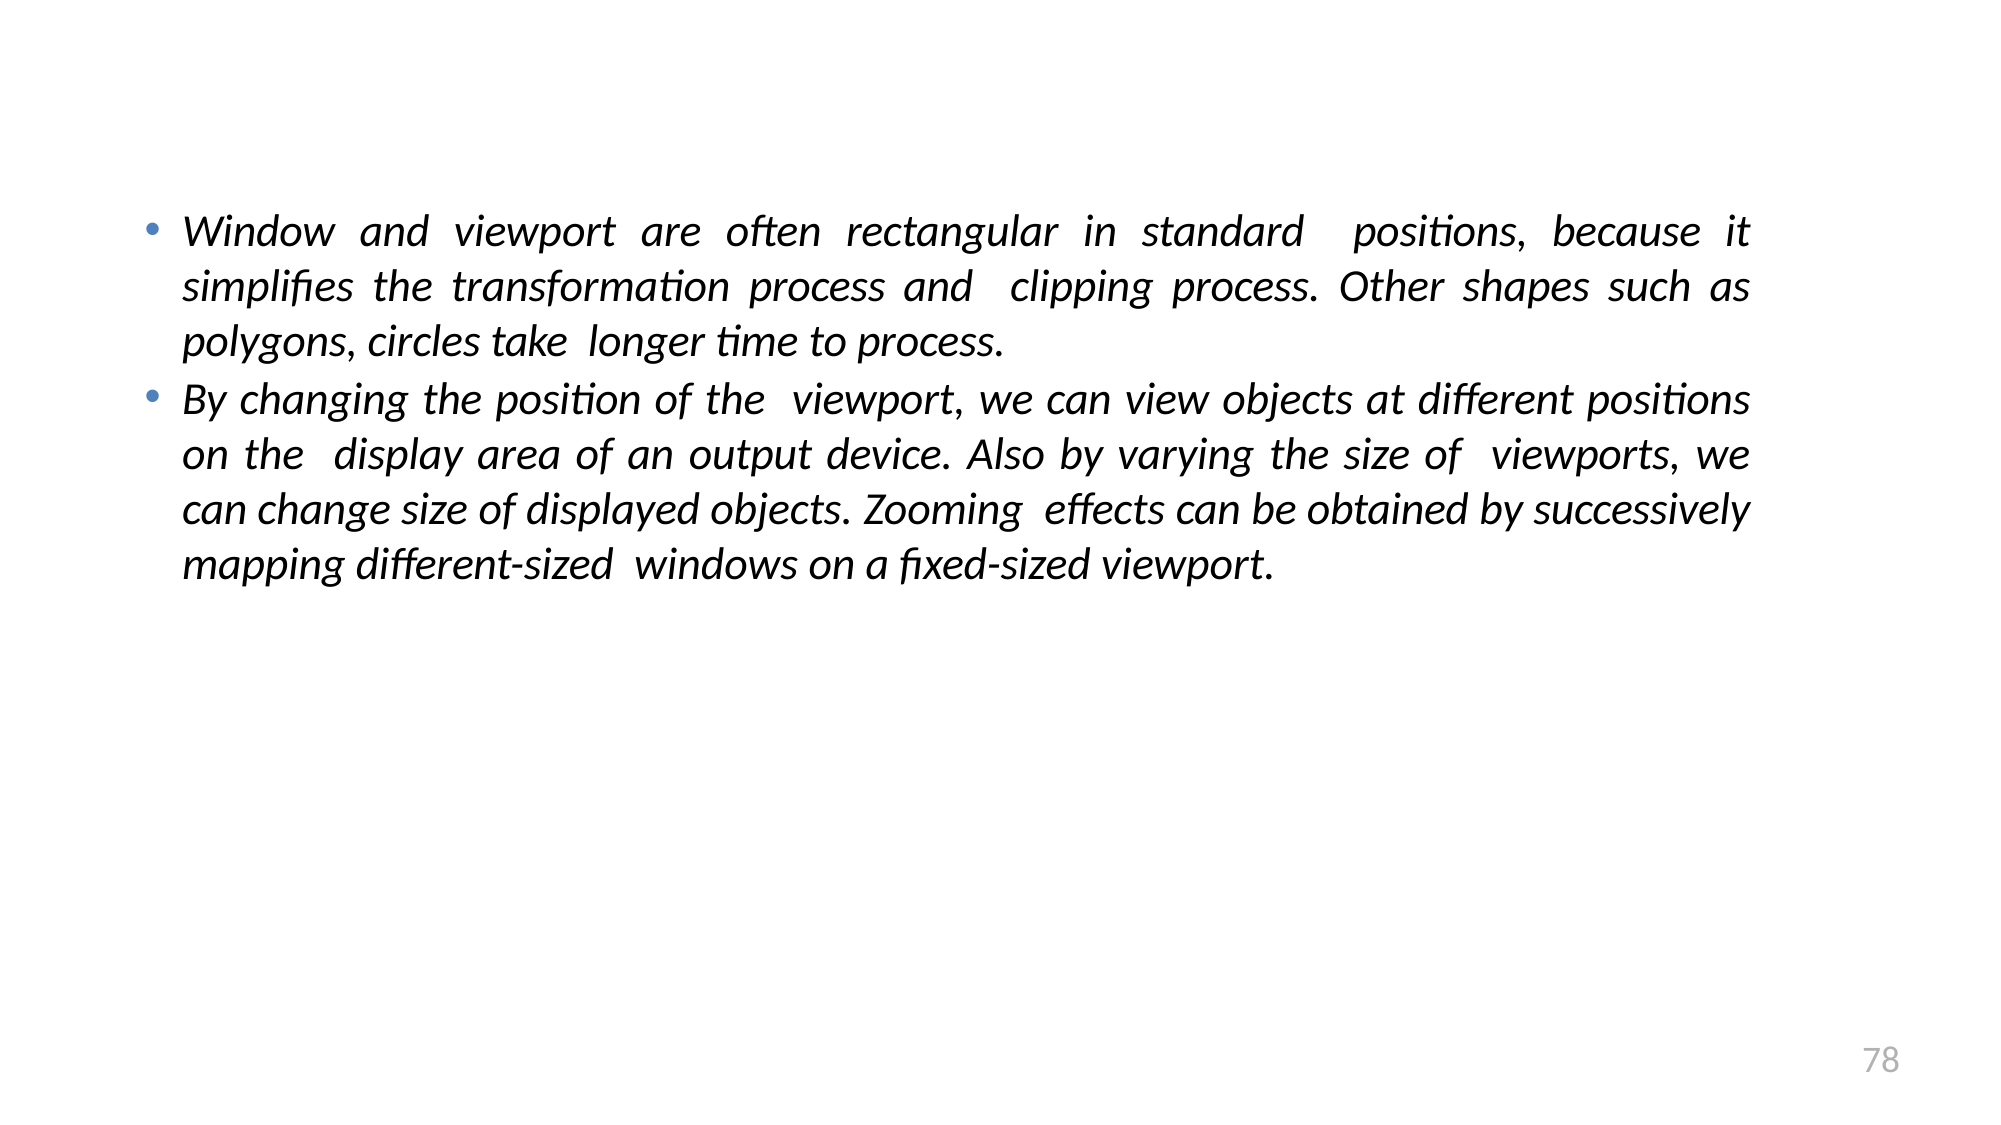

Window and viewport are often rectangular in standard  positions, because it simplifies the transformation process and  clipping process. Other shapes such as polygons, circles take  longer time to process.
By changing the position of the  viewport, we can view objects at different positions on the  display area of an output device. Also by varying the size of  viewports, we can change size of displayed objects. Zooming  effects can be obtained by successively mapping different-sized  windows on a fixed-sized viewport.

78